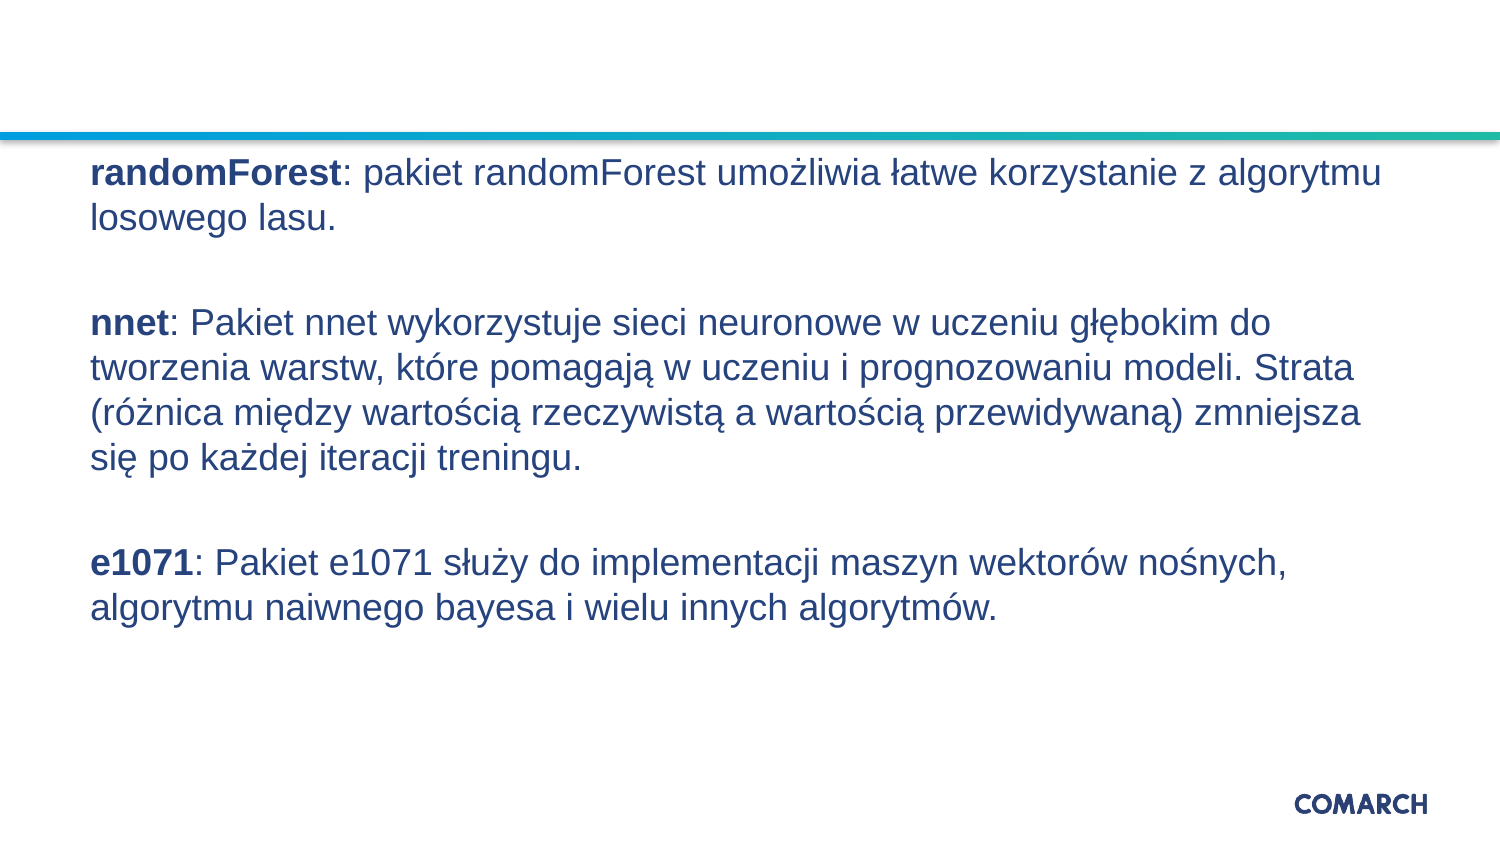

#
randomForest: pakiet randomForest umożliwia łatwe korzystanie z algorytmu losowego lasu.

nnet: Pakiet nnet wykorzystuje sieci neuronowe w uczeniu głębokim do tworzenia warstw, które pomagają w uczeniu i prognozowaniu modeli. Strata (różnica między wartością rzeczywistą a wartością przewidywaną) zmniejsza się po każdej iteracji treningu.

e1071: Pakiet e1071 służy do implementacji maszyn wektorów nośnych, algorytmu naiwnego bayesa i wielu innych algorytmów.